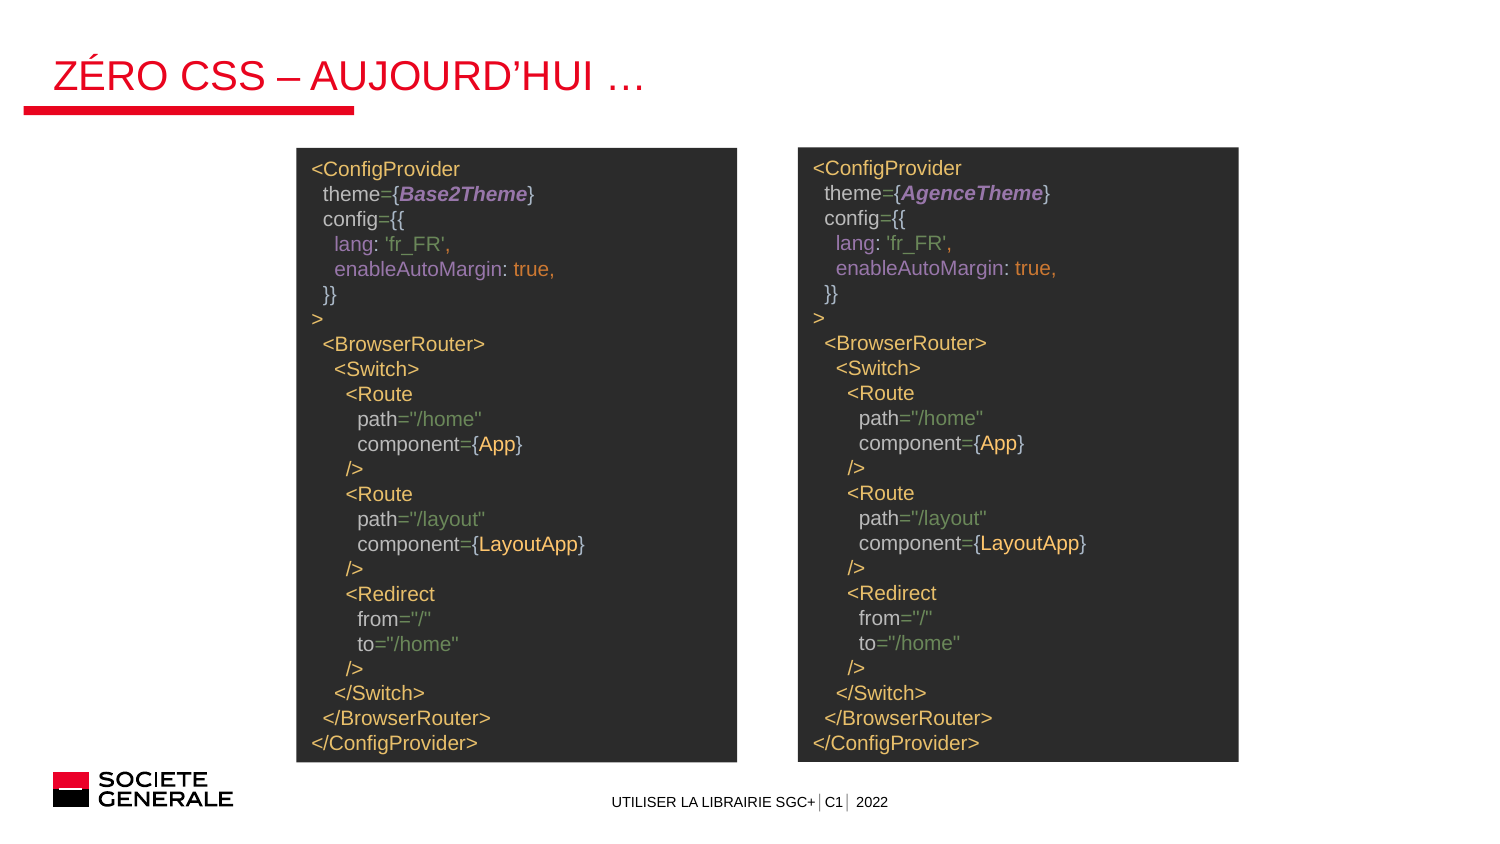

# Zéro css – aujourd’hui …
<ConfigProvider
  theme={AgenceTheme}
  config={{
    lang: 'fr_FR',
    enableAutoMargin: true,
  }}
>
  <BrowserRouter>
    <Switch>
      <Route
        path="/home"
        component={App}
      />
      <Route
        path="/layout"
        component={LayoutApp}
      />
      <Redirect
        from="/"
        to="/home"
      />
    </Switch>
  </BrowserRouter>
</ConfigProvider>
<ConfigProvider
  theme={Base2Theme}
  config={{
    lang: 'fr_FR',
    enableAutoMargin: true,
  }}
>
  <BrowserRouter>
    <Switch>
      <Route
        path="/home"
        component={App}
      />
      <Route
        path="/layout"
        component={LayoutApp}
      />
      <Redirect
        from="/"
        to="/home"
      />
    </Switch>
  </BrowserRouter>
</ConfigProvider>